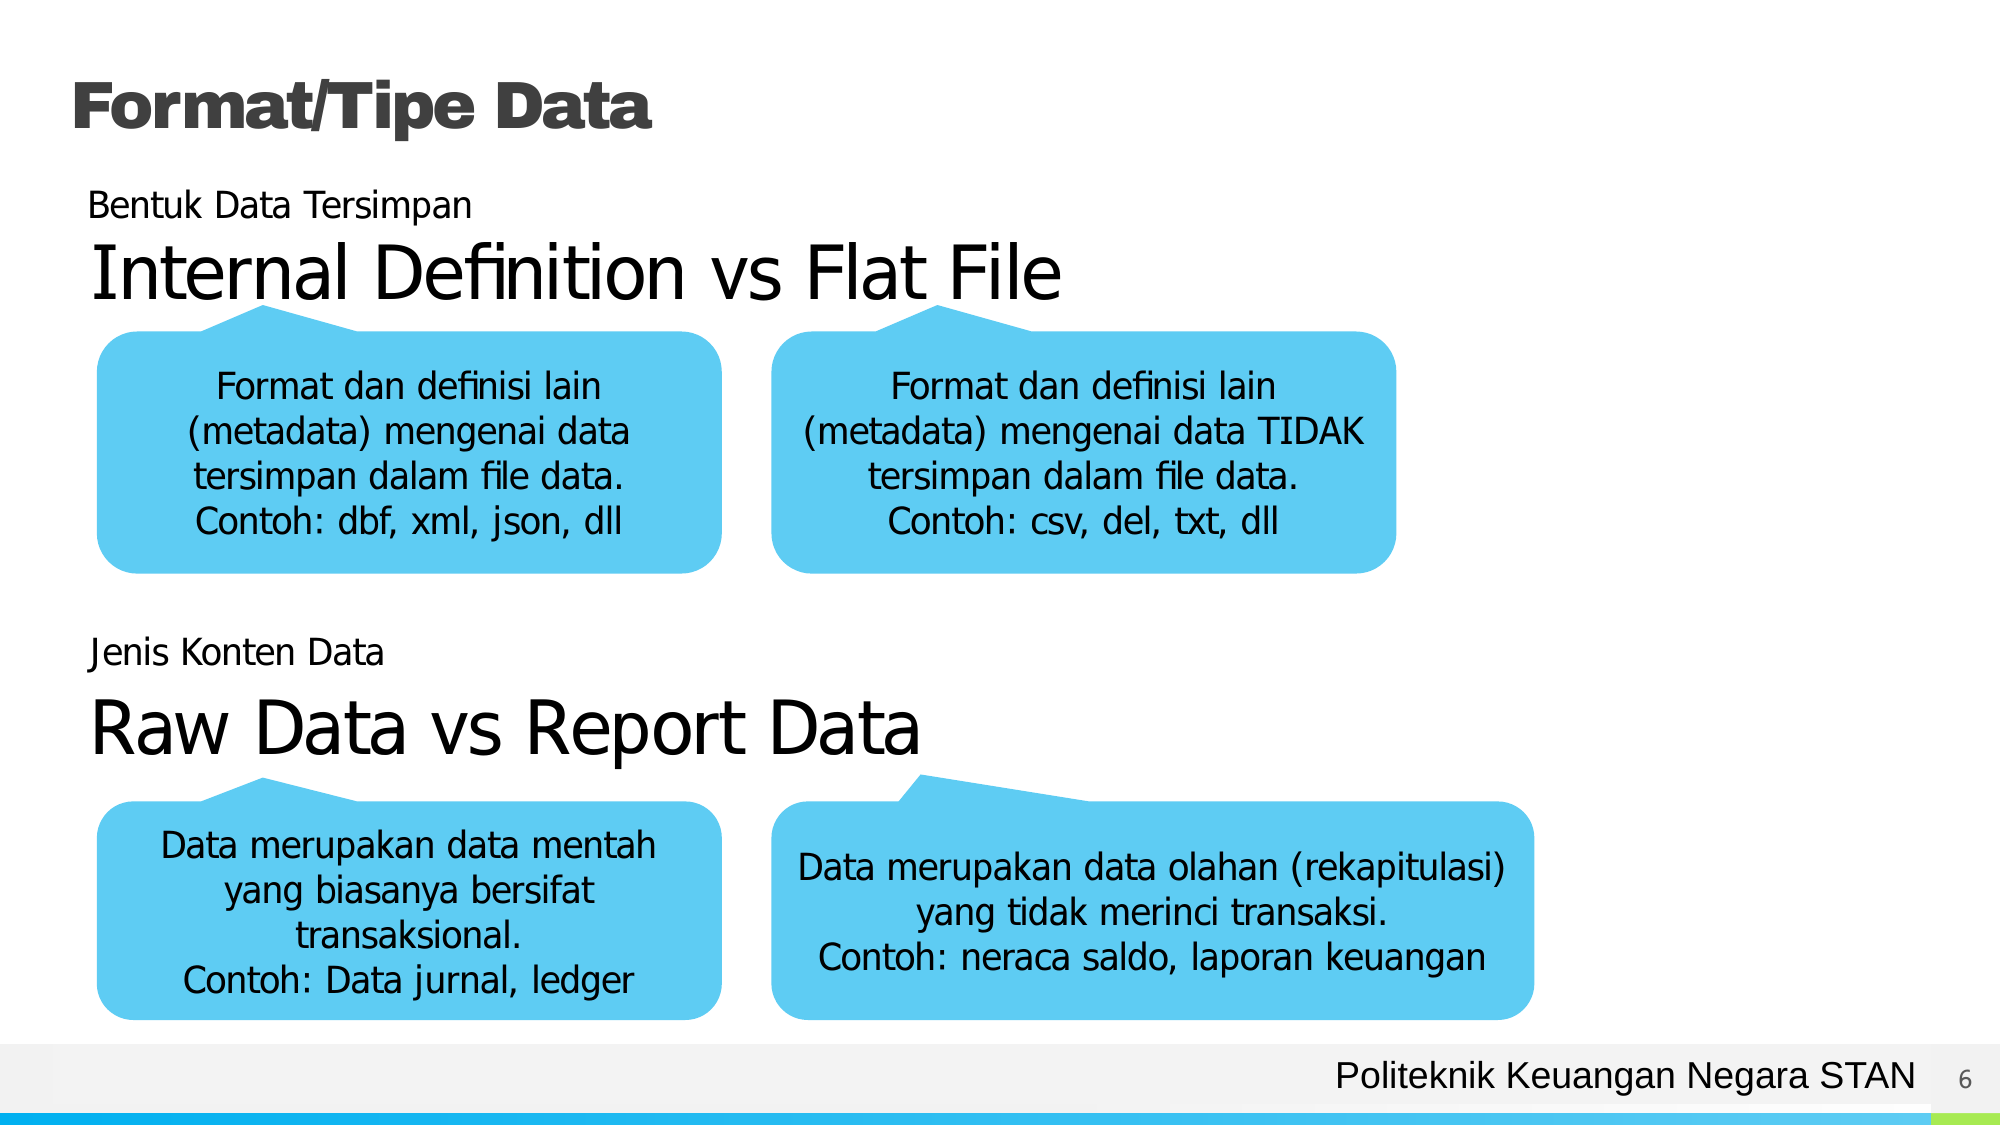

# Format/Tipe Data
Bentuk Data Tersimpan
Internal Definition vs Flat File
Format dan definisi lain (metadata) mengenai data tersimpan dalam file data. Contoh: dbf, xml, json, dll
Format dan definisi lain (metadata) mengenai data TIDAK tersimpan dalam file data. Contoh: csv, del, txt, dll
Jenis Konten Data
Raw Data vs Report Data
Data merupakan data mentah yang biasanya bersifat transaksional.
Contoh: Data jurnal, ledger
Data merupakan data olahan (rekapitulasi) yang tidak merinci transaksi.
Contoh: neraca saldo, laporan keuangan
Politeknik Keuangan Negara STAN
6